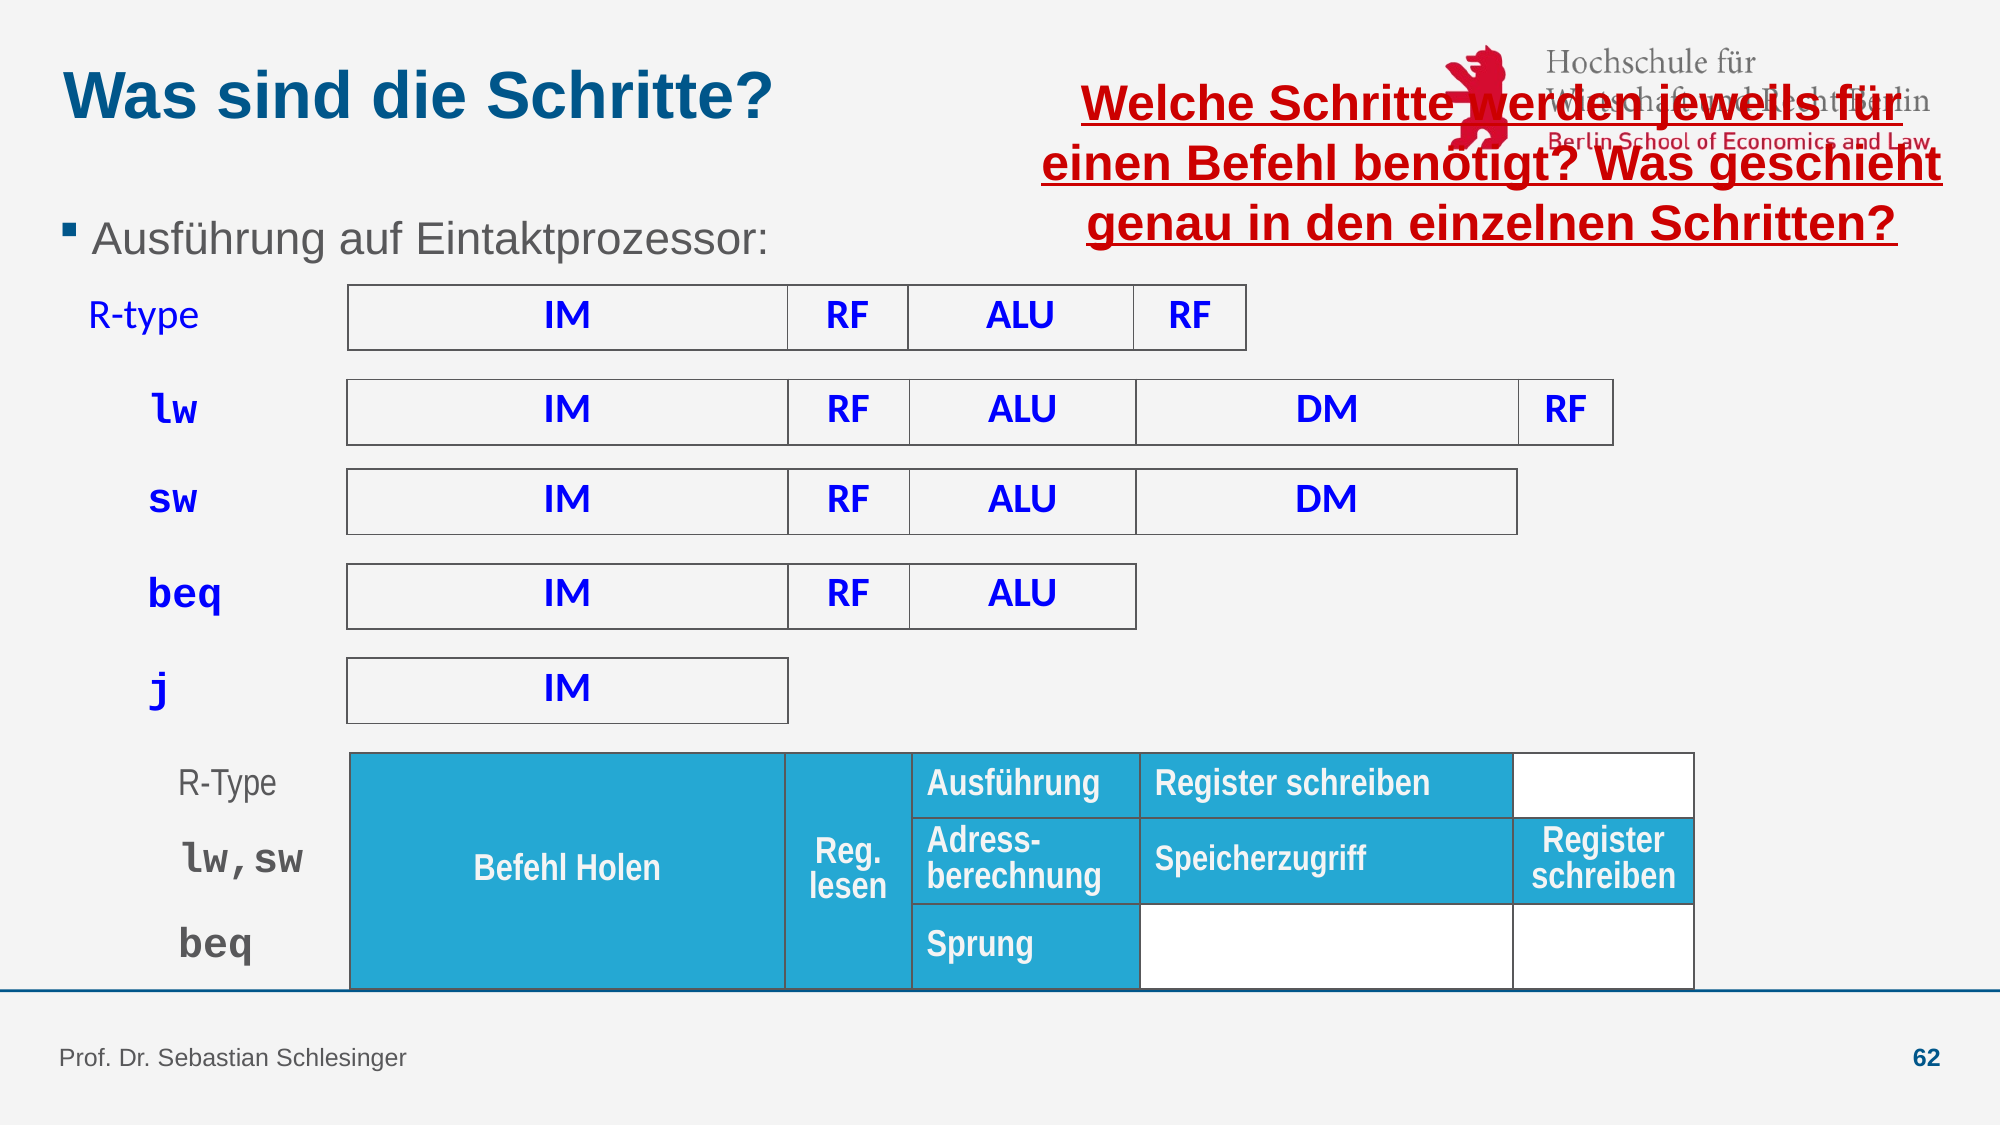

# Was sind die Schritte?
Welche Schritte werden jeweils für einen Befehl benötigt? Was geschieht genau in den einzelnen Schritten?

Ausführung auf Eintaktprozessor:
| R-type | IM | RF | ALU | RF |  |
| --- | --- | --- | --- | --- | --- |
| lw | IM | RF | ALU | DM | RF |  |
| --- | --- | --- | --- | --- | --- | --- |
| sw | IM | RF | ALU | DM |  |
| --- | --- | --- | --- | --- | --- |
| beq | IM | RF | ALU |  |
| --- | --- | --- | --- | --- |
| j | IM |  |
| --- | --- | --- |
| R-Type | Befehl Holen | Reg. lesen | Ausführung | Register schreiben |  |
| --- | --- | --- | --- | --- | --- |
| lw,sw |  |  | Adress-berechnung | Speicherzugriff | Register schreiben |
| beq |  |  | Sprung |  |  |
Prof. Dr. Sebastian Schlesinger
62